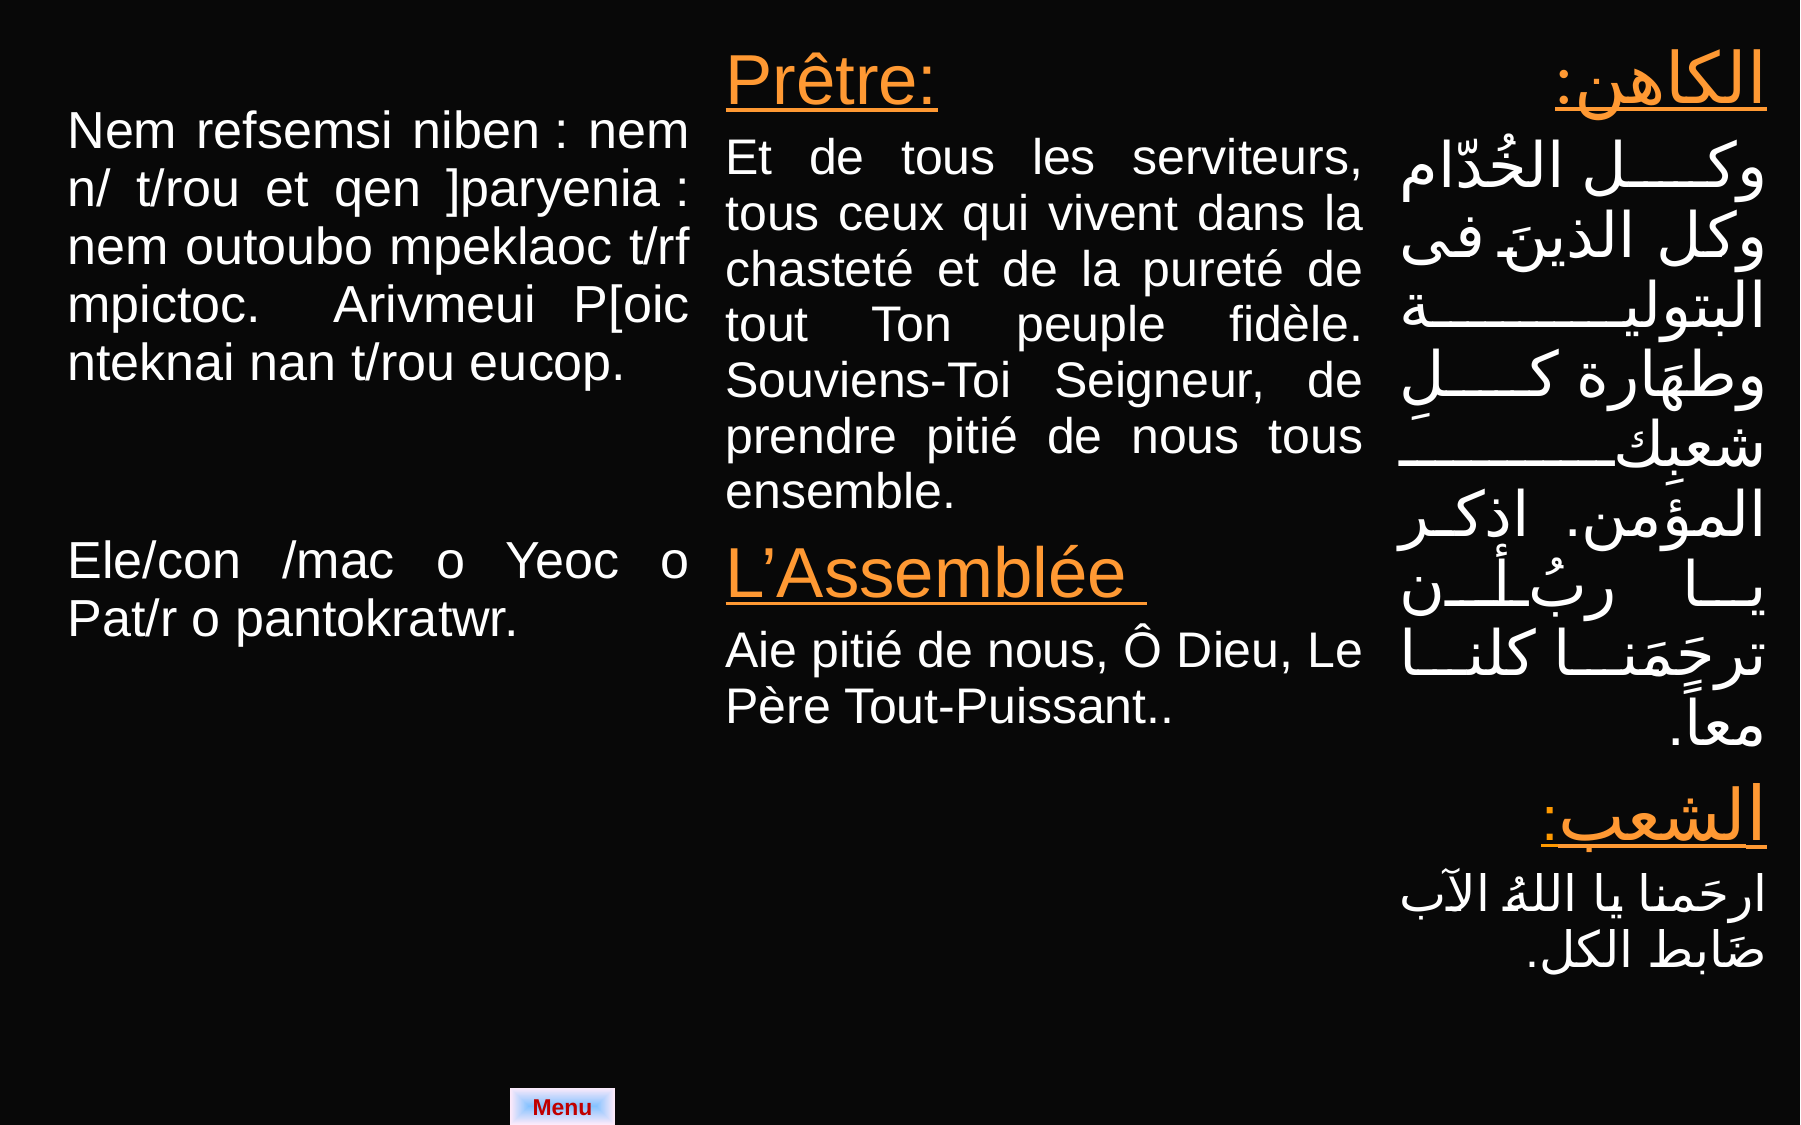

| Nem refsemsi niben : nem n/ t/rou et qen ]paryenia : nem outoubo mpeklaoc t/rf mpictoc. Arivmeui P[oic nteknai nan t/rou eucop. Ele/con /mac o Yeoc o Pat/r o pantokratwr. | Prêtre: Et de tous les serviteurs, tous ceux qui vivent dans la chasteté et de la pureté de tout Ton peuple fidèle. Souviens-Toi Seigneur, de prendre pitié de nous tous ensemble. L’Assemblée Aie pitié de nous, Ô Dieu, Le Père Tout-Puissant.. | الكاهن: وكل الخُدّام وكل الذينَ فى البتولية وطهَارة كل شعبِكَ المؤمن. اذكر يا ربُ أن ترحَمَنا كلنا معاً. الشعب: ارحَمنا يا اللهُ الآب ضَابط الكل. |
| --- | --- | --- |

Menu